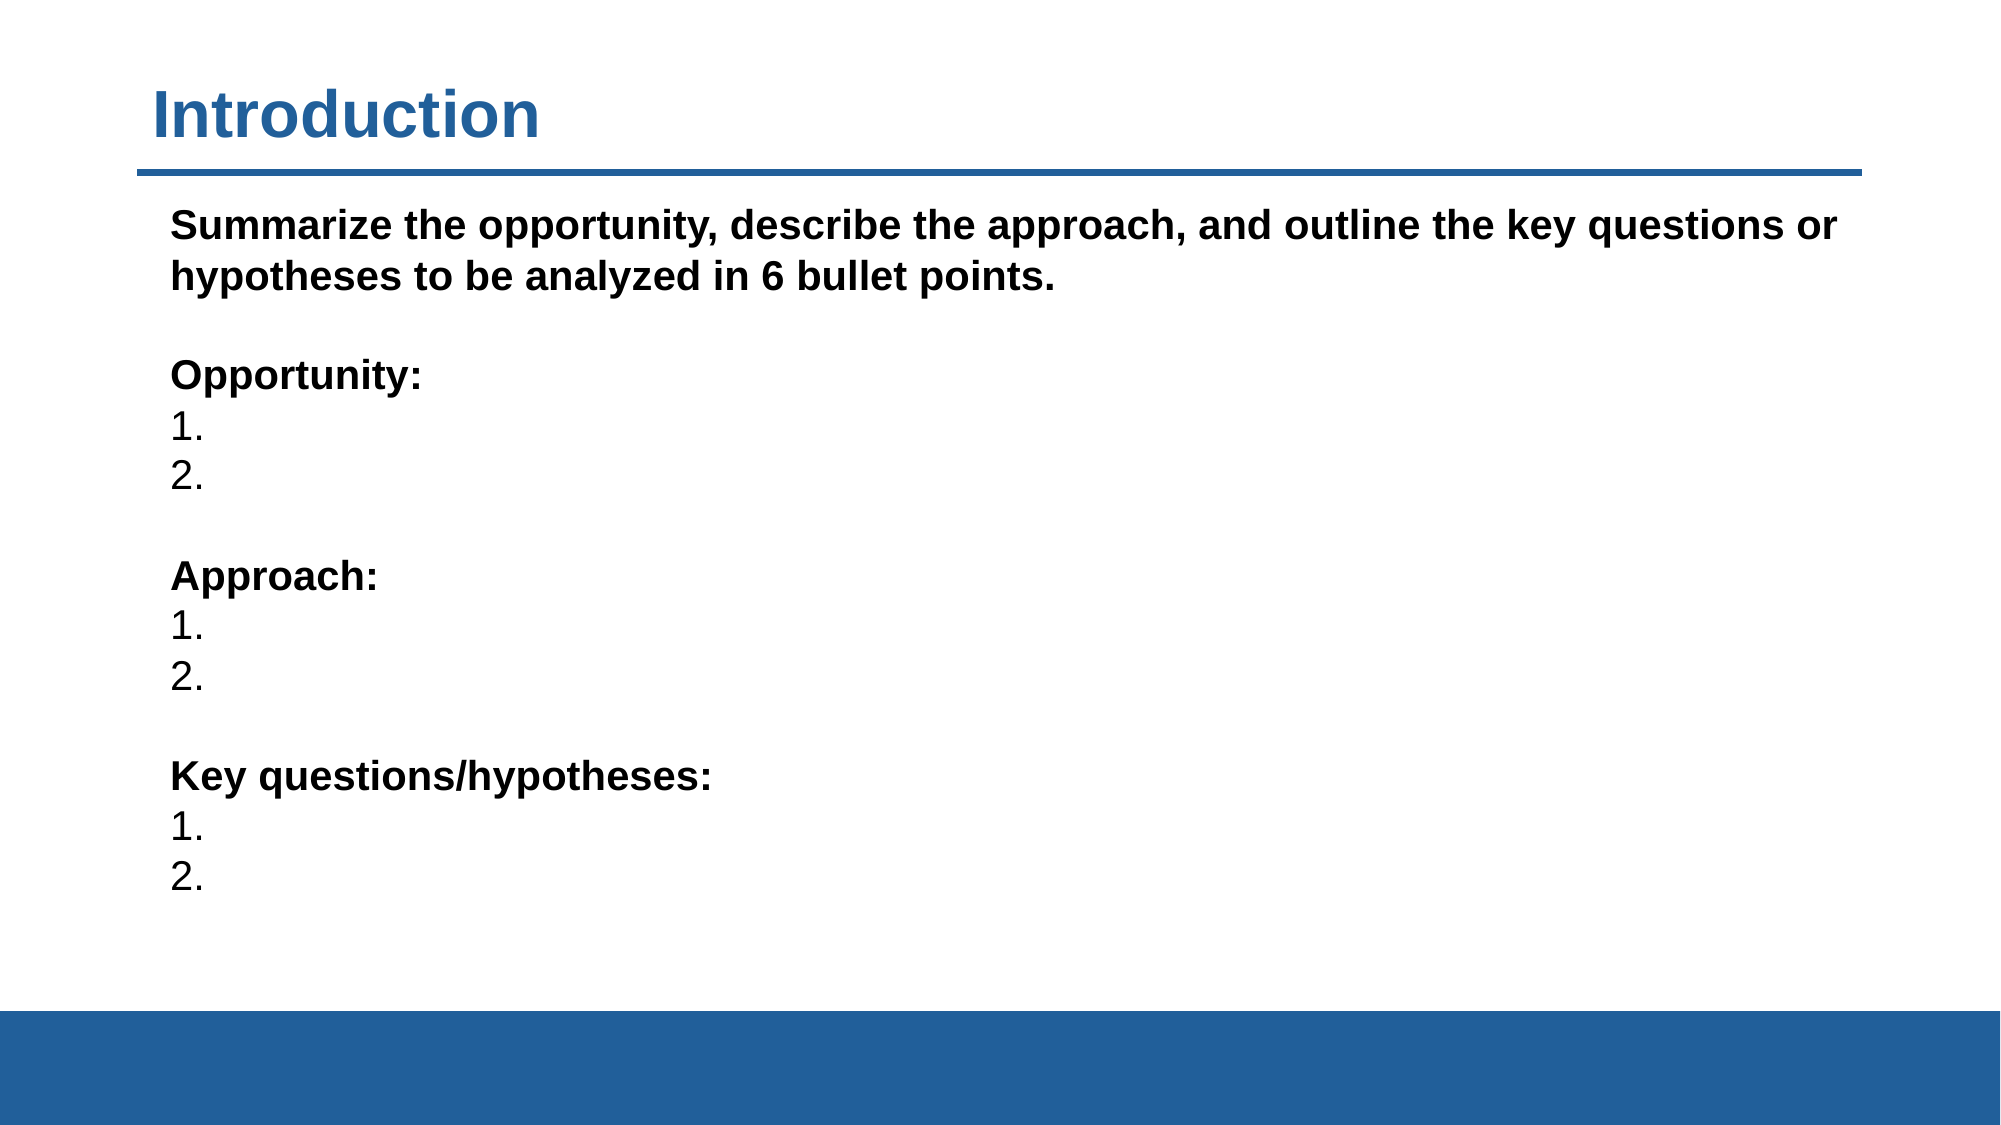

# Introduction

Summarize the opportunity, describe the approach, and outline the key questions or hypotheses to be analyzed in 6 bullet points.

Opportunity:
1.
2.

Approach:
1.
2.

Key questions/hypotheses: